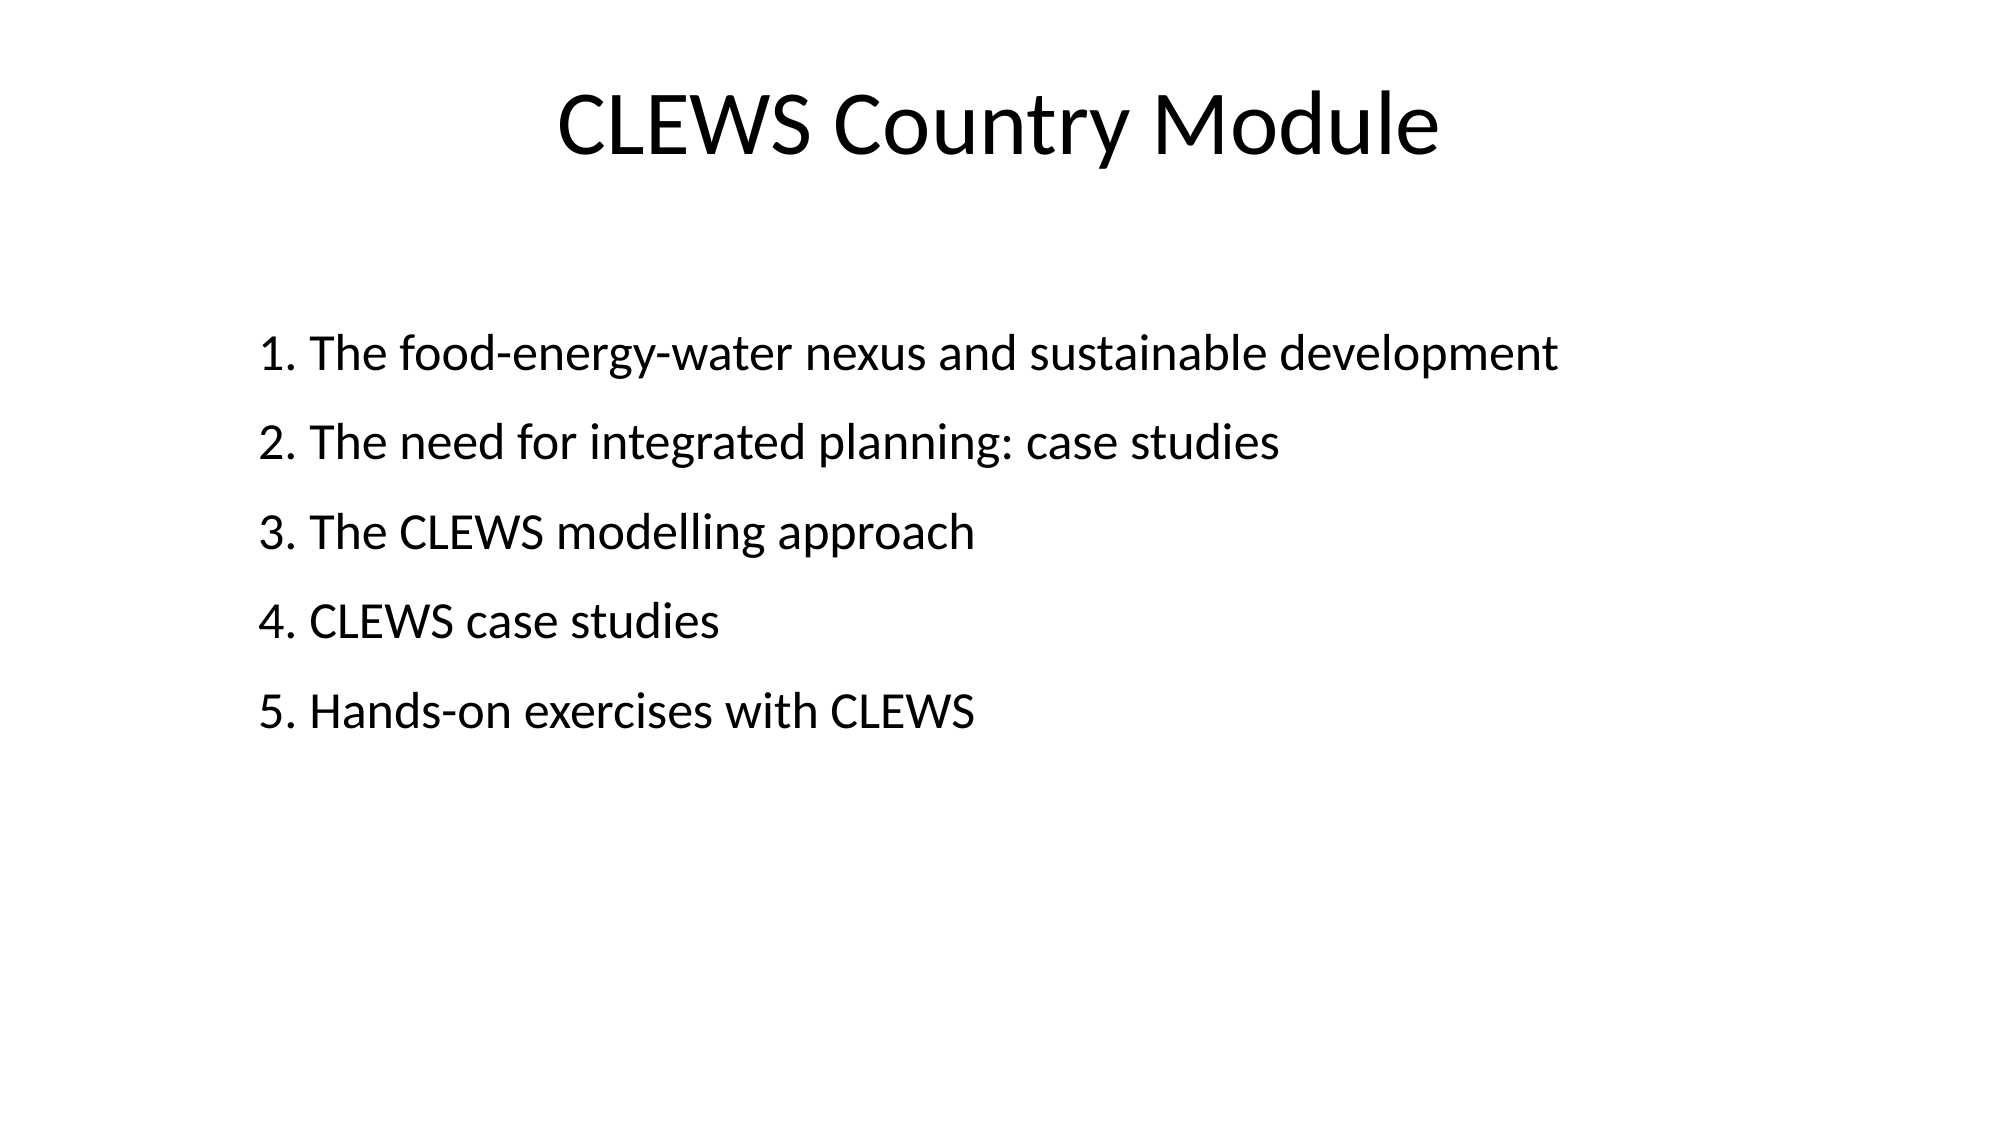

CLEWS Country Module
1. The food-energy-water nexus and sustainable development
2. The need for integrated planning: case studies
3. The CLEWS modelling approach
4. CLEWS case studies
5. Hands-on exercises with CLEWS